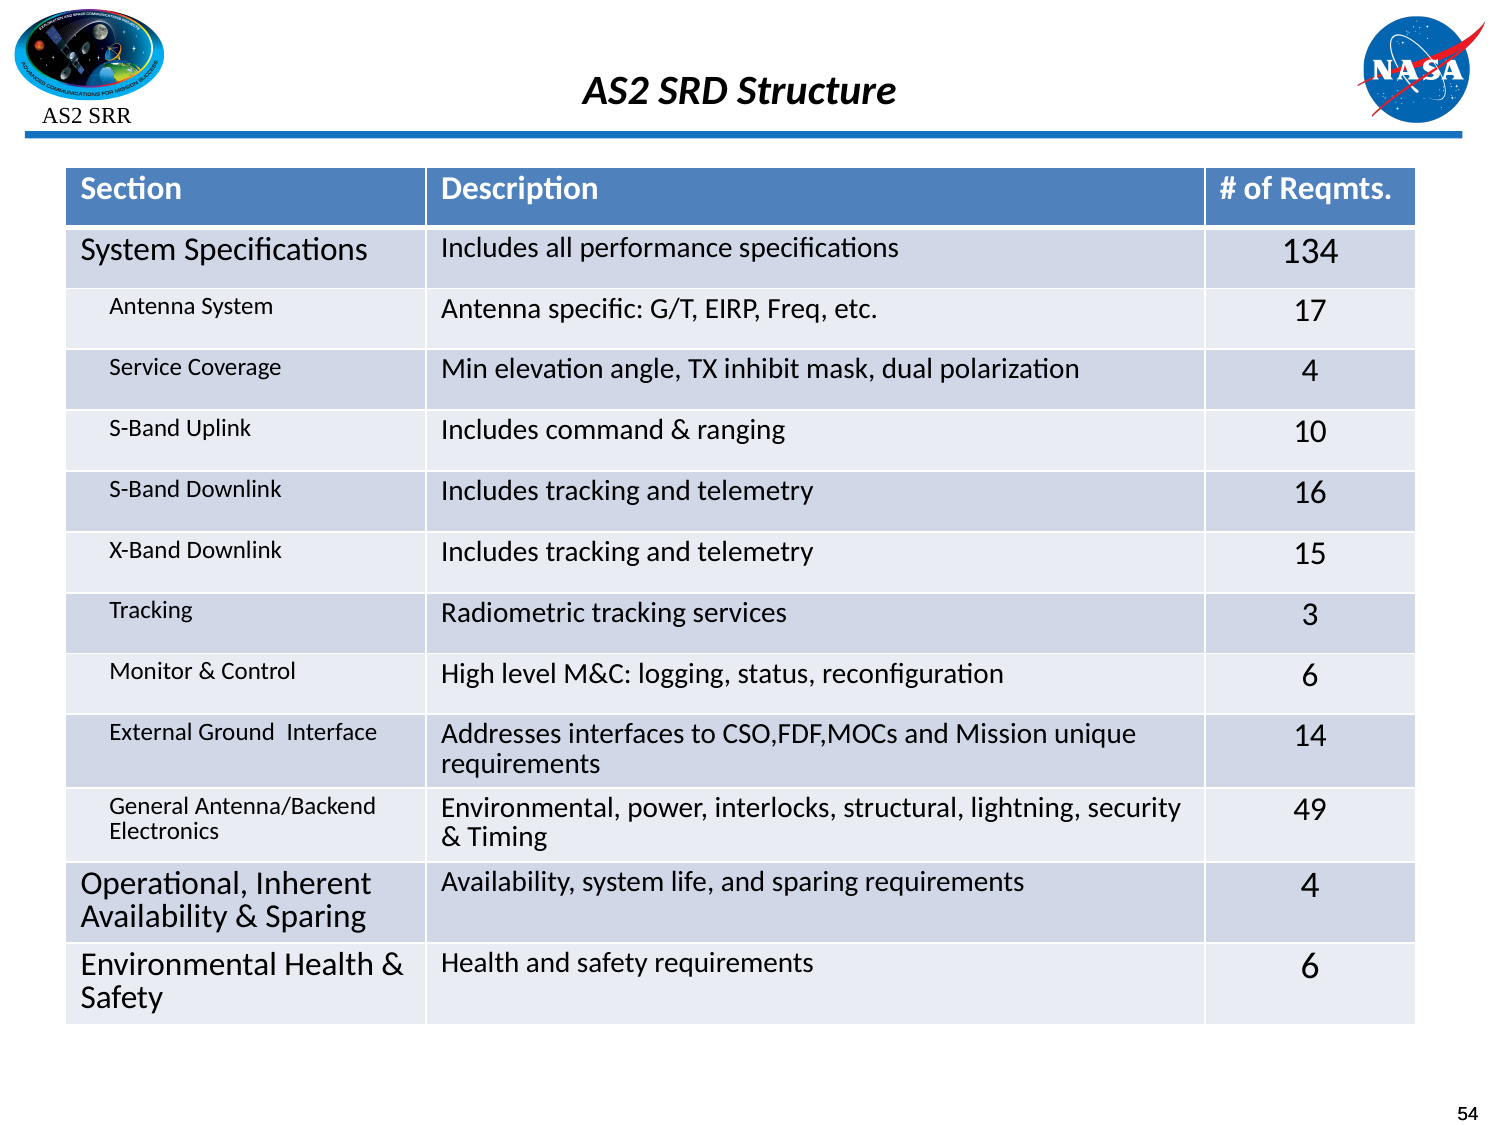

# AS2 SRD Structure
| Section | Description | # of Reqmts. |
| --- | --- | --- |
| System Specifications | Includes all performance specifications | 134 |
| Antenna System | Antenna specific: G/T, EIRP, Freq, etc. | 17 |
| Service Coverage | Min elevation angle, TX inhibit mask, dual polarization | 4 |
| S-Band Uplink | Includes command & ranging | 10 |
| S-Band Downlink | Includes tracking and telemetry | 16 |
| X-Band Downlink | Includes tracking and telemetry | 15 |
| Tracking | Radiometric tracking services | 3 |
| Monitor & Control | High level M&C: logging, status, reconfiguration | 6 |
| External Ground Interface | Addresses interfaces to CSO,FDF,MOCs and Mission unique requirements | 14 |
| General Antenna/Backend Electronics | Environmental, power, interlocks, structural, lightning, security & Timing | 49 |
| Operational, Inherent Availability & Sparing | Availability, system life, and sparing requirements | 4 |
| Environmental Health & Safety | Health and safety requirements | 6 |